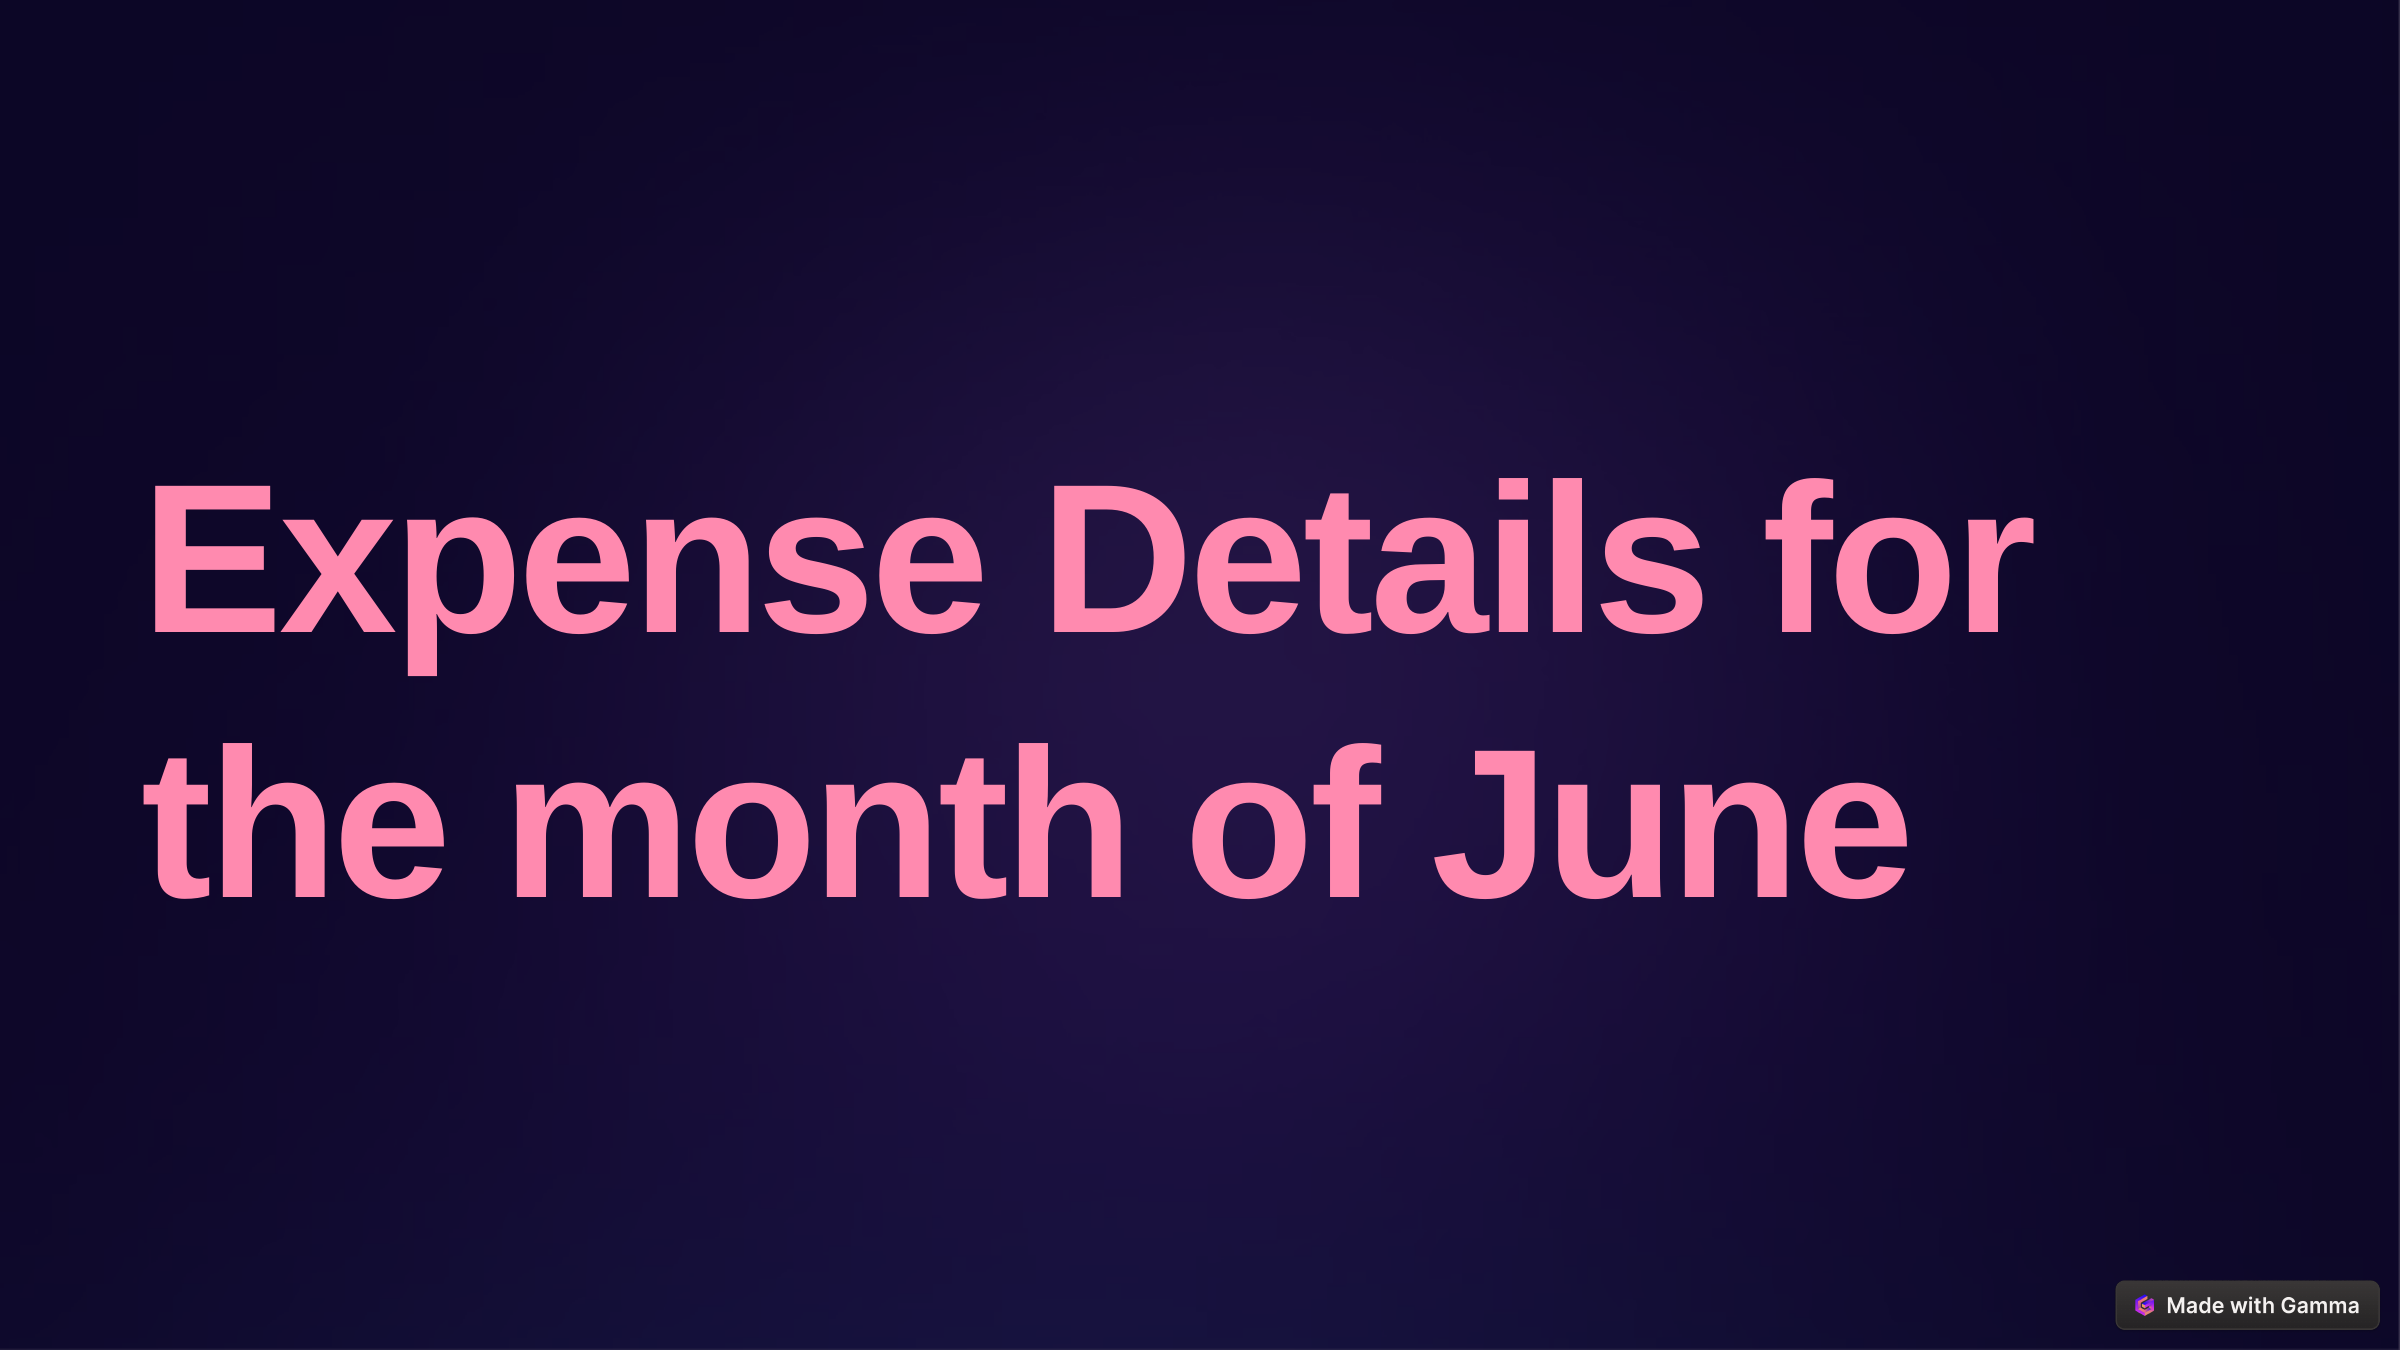

Expense Details for the month of June